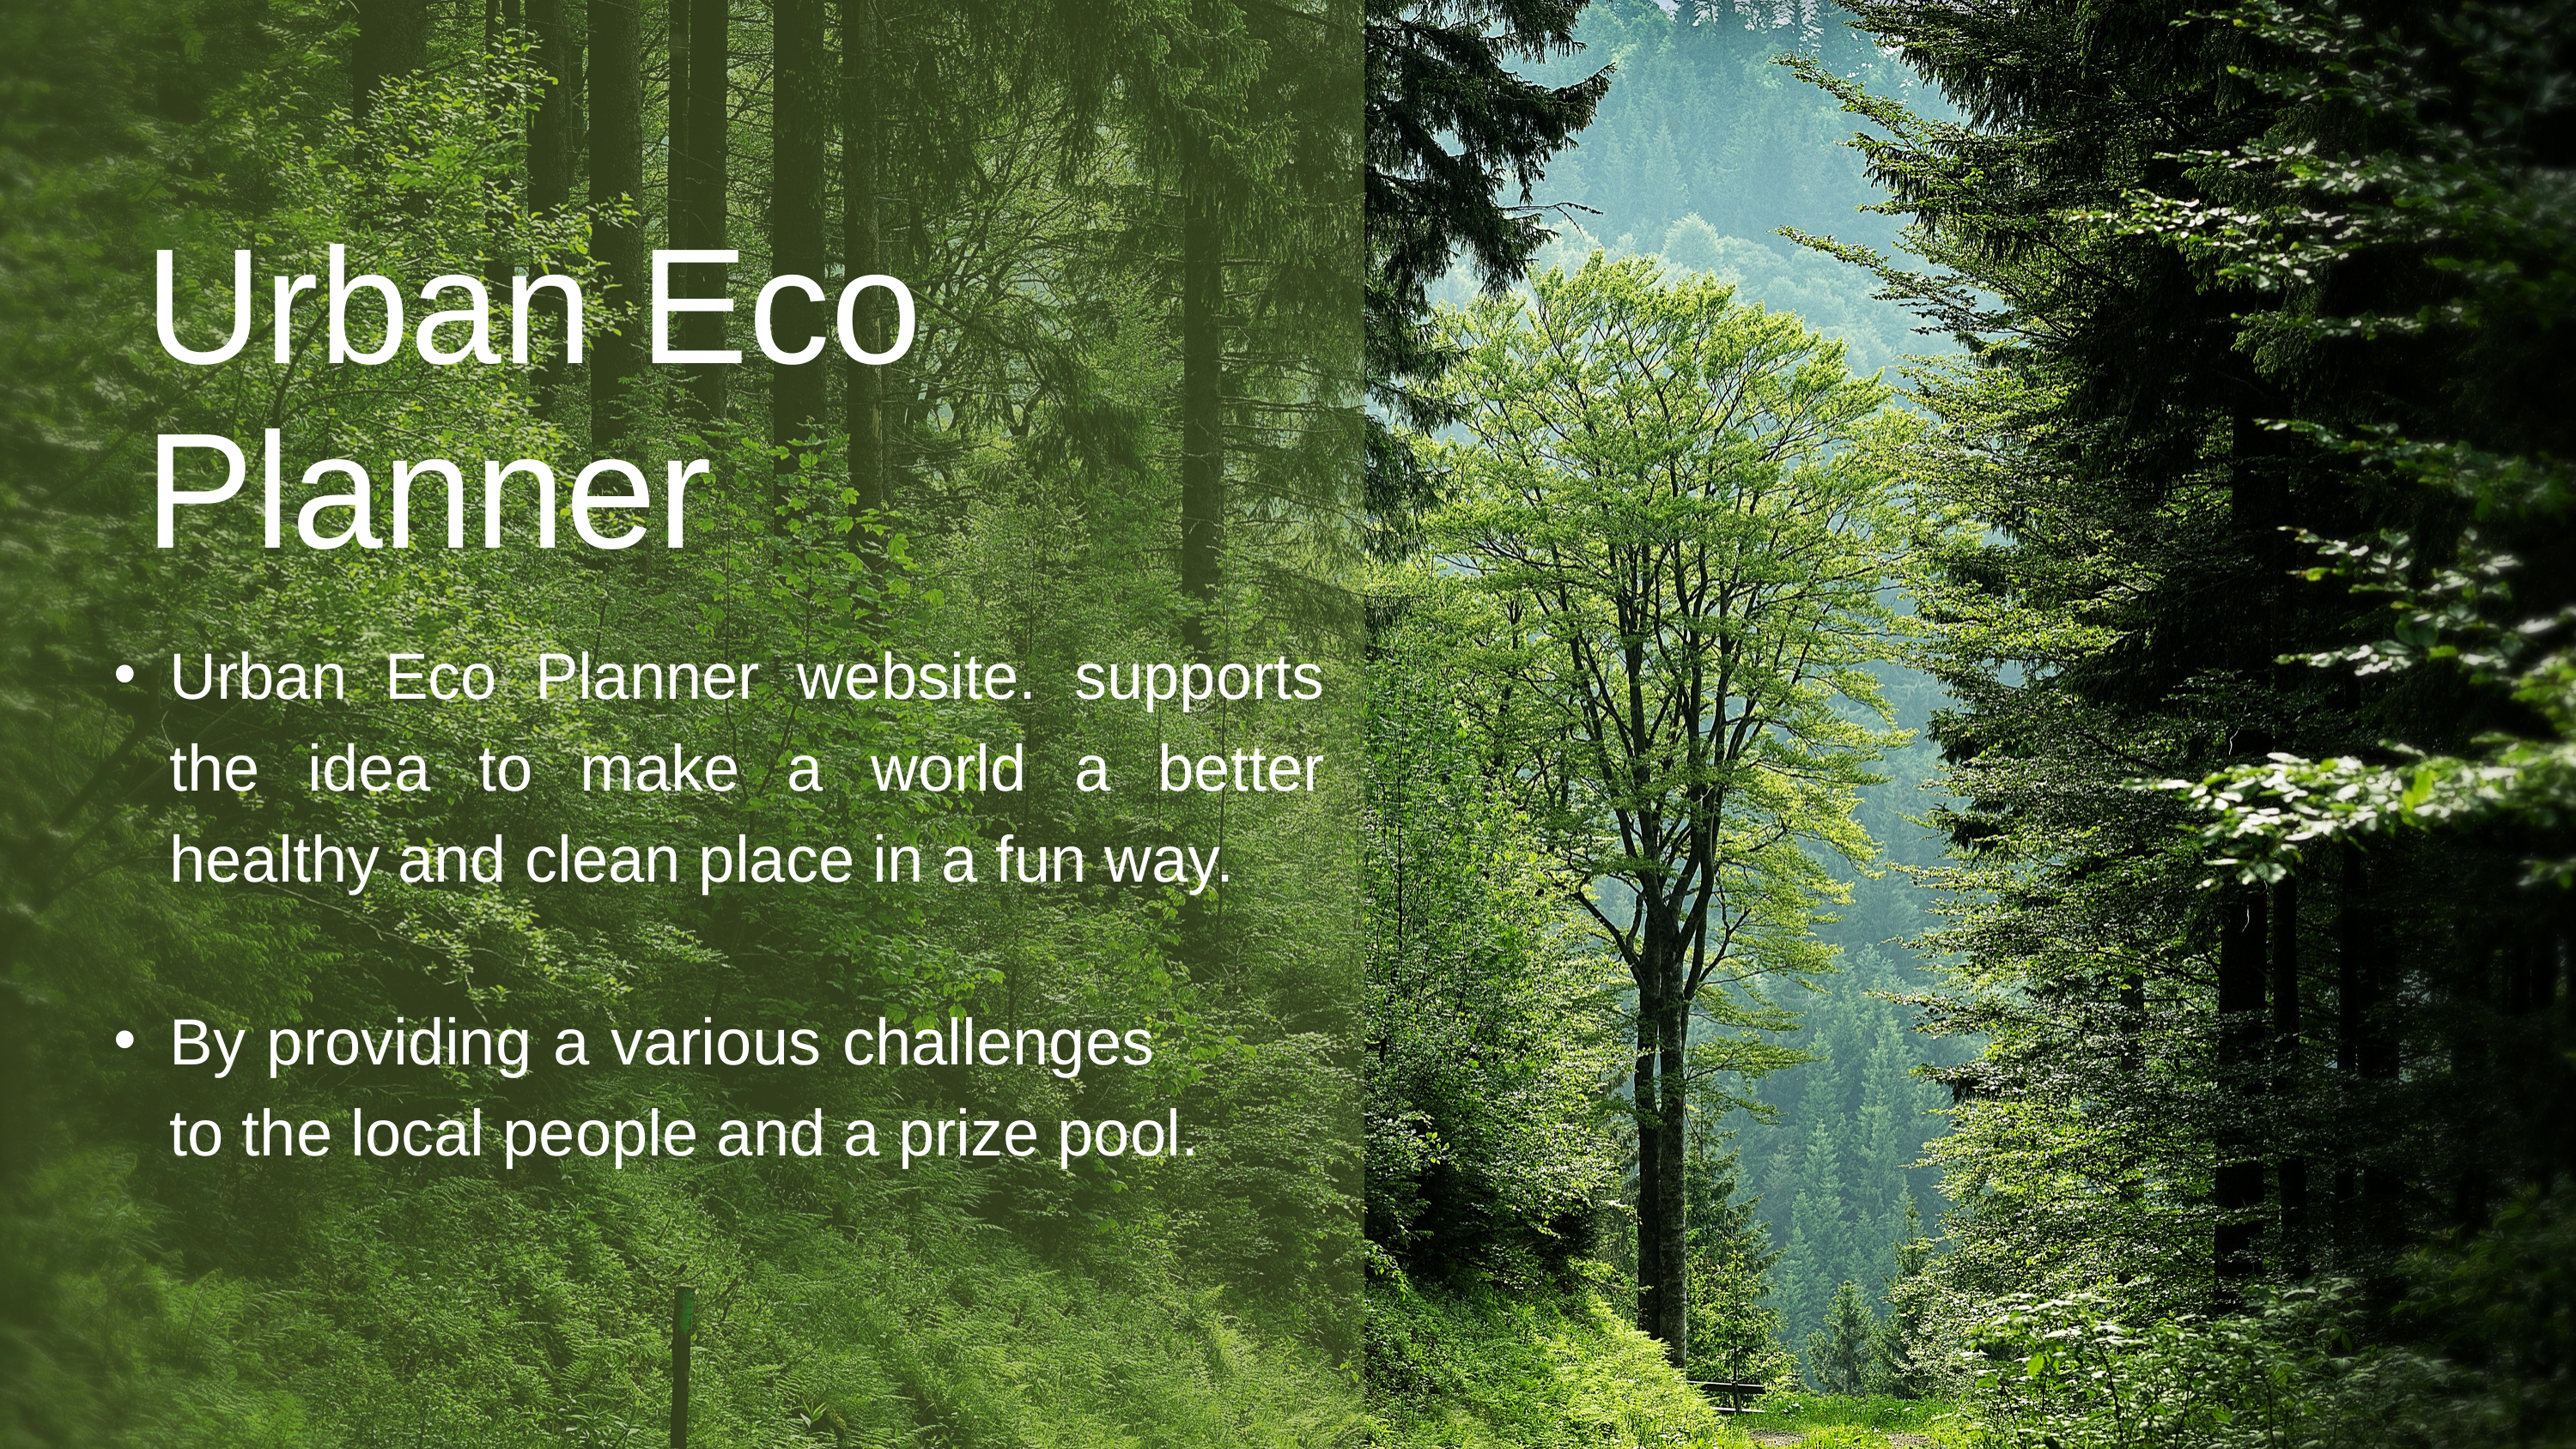

Urban Eco
Planner
Urban Eco Planner website. supports the idea to make a world a better healthy and clean place in a fun way.

By providing a various challenges         to the local people and a prize pool.